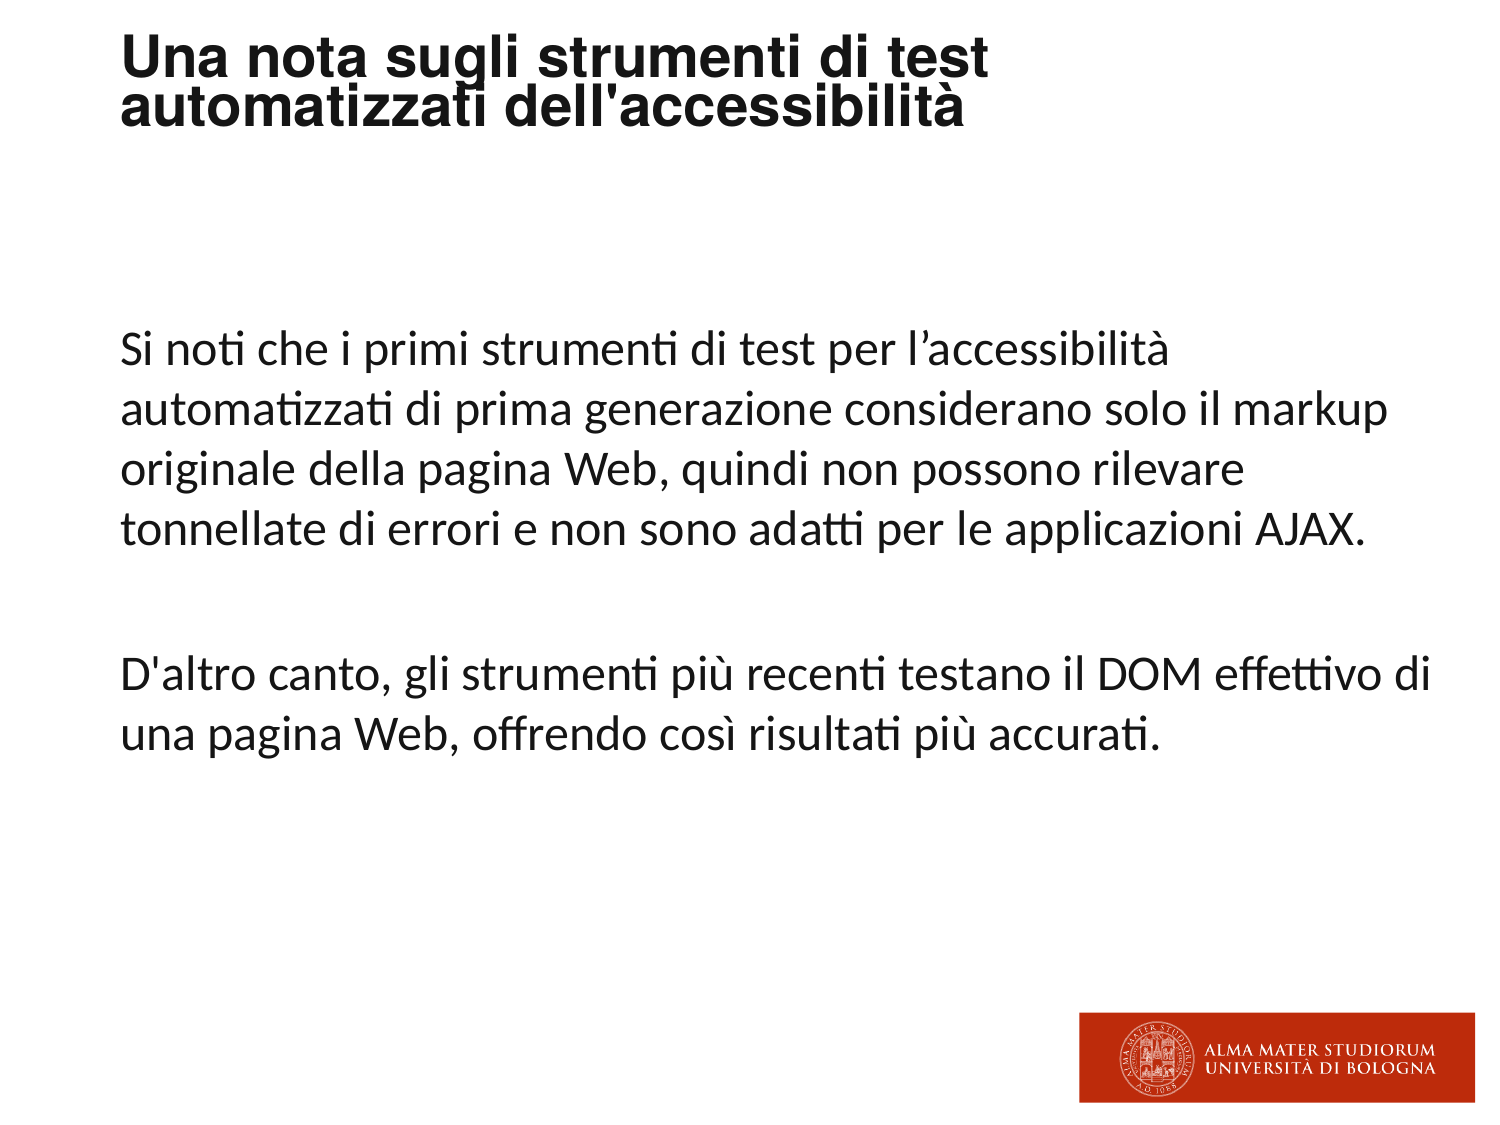

# Una nota sugli strumenti di test automatizzati dell'accessibilità
Si noti che i primi strumenti di test per l’accessibilità automatizzati di prima generazione considerano solo il markup originale della pagina Web, quindi non possono rilevare tonnellate di errori e non sono adatti per le applicazioni AJAX.

D'altro canto, gli strumenti più recenti testano il DOM effettivo di una pagina Web, offrendo così risultati più accurati.